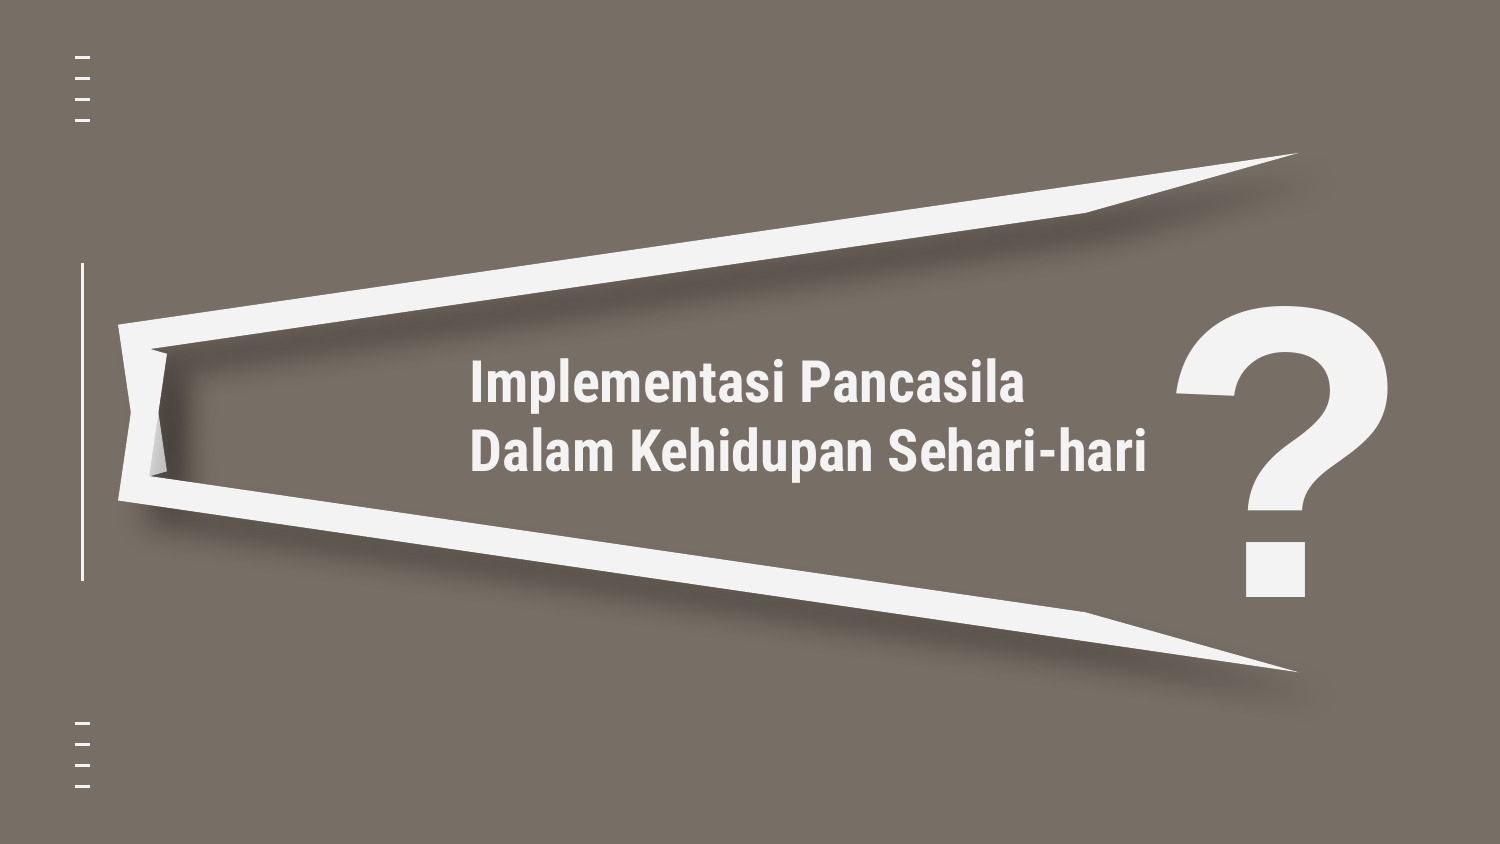

?

# Implementasi Pancasila Dalam Kehidupan Sehari-hari